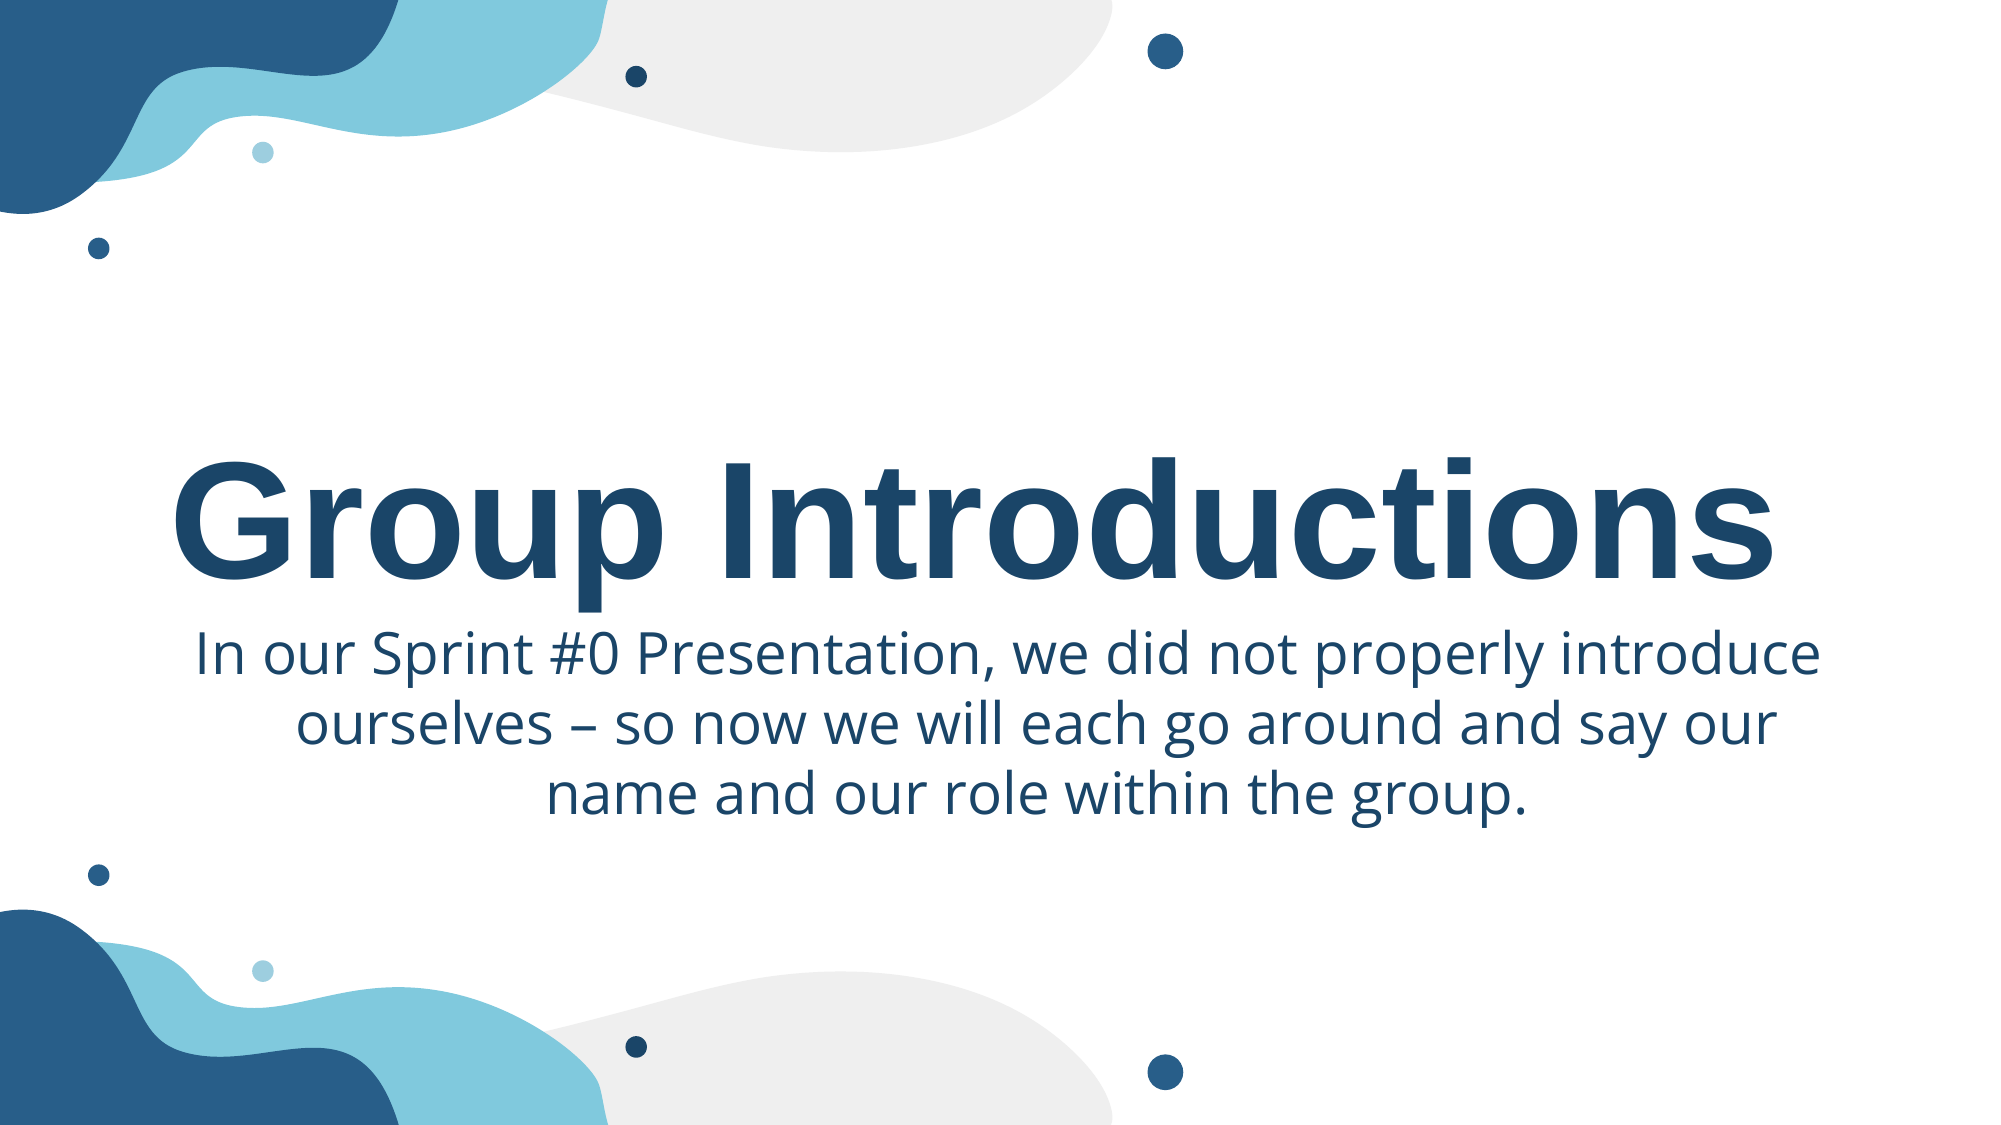

# Group Introductions
In our Sprint #0 Presentation, we did not properly introduce ourselves – so now we will each go around and say our name and our role within the group.